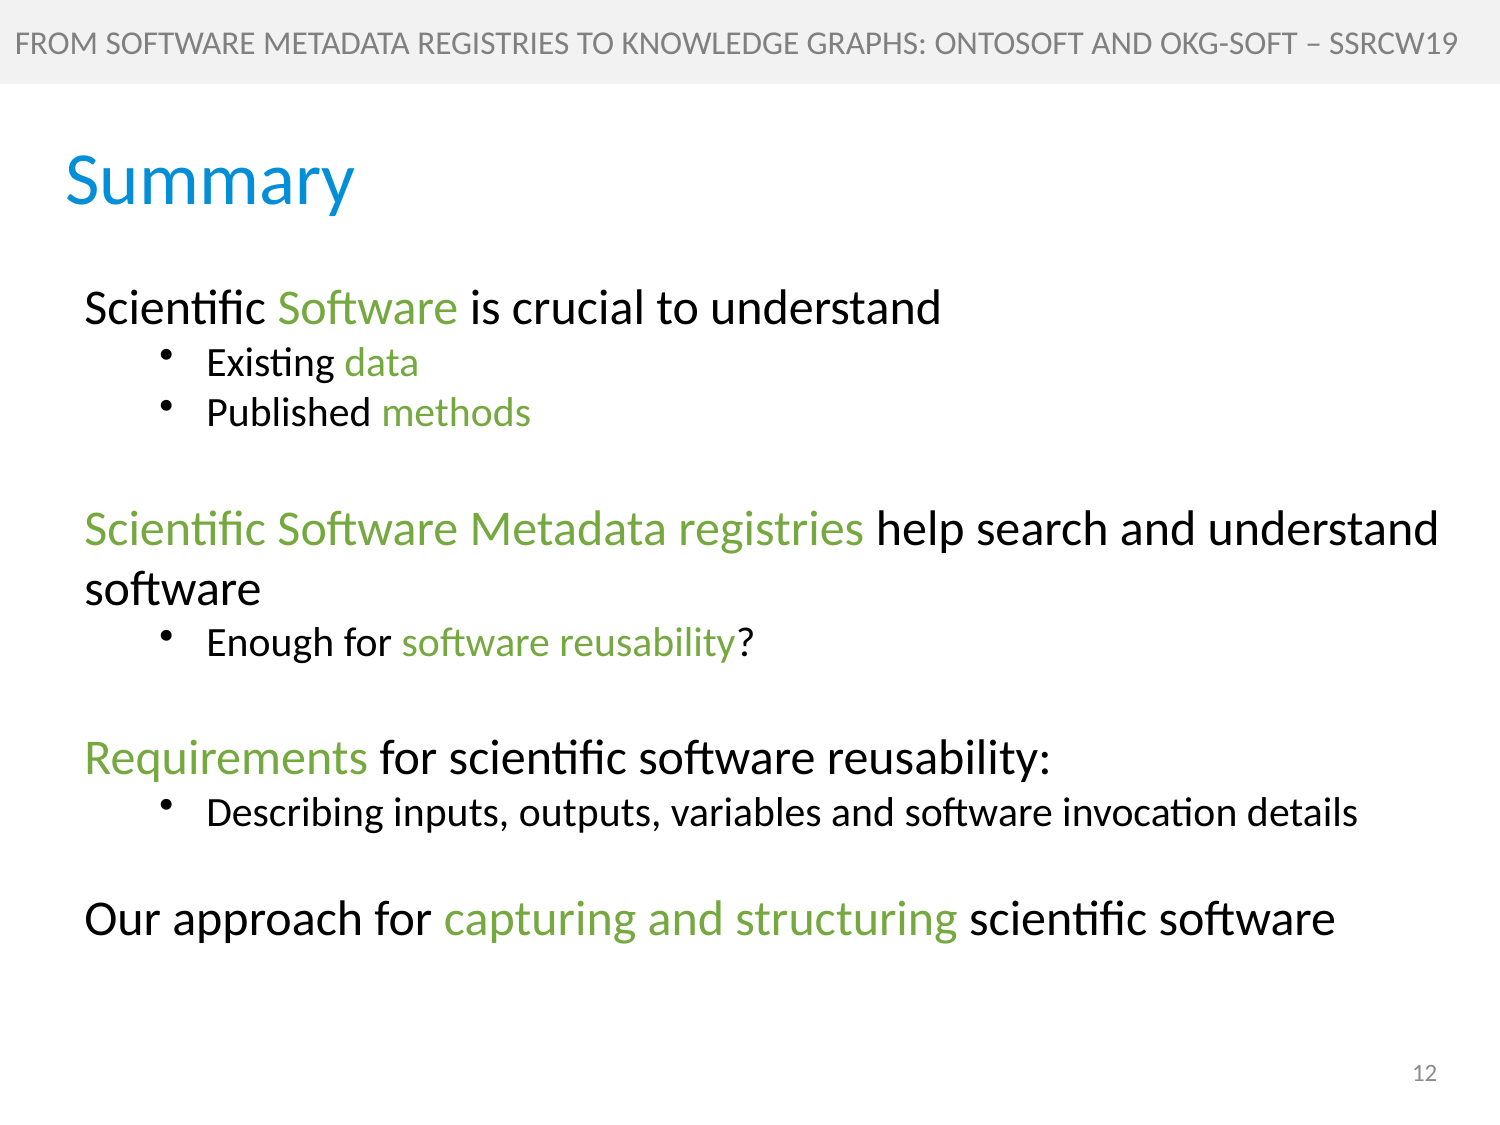

From Software Metadata Registries to Knowledge Graphs: OntoSoft and OKG-SOFT – SSRCW19
# Summary
Scientific Software is crucial to understand
Existing data
Published methods

Scientific Software Metadata registries help search and understand software
Enough for software reusability?

Requirements for scientific software reusability:
Describing inputs, outputs, variables and software invocation details

Our approach for capturing and structuring scientific software

12